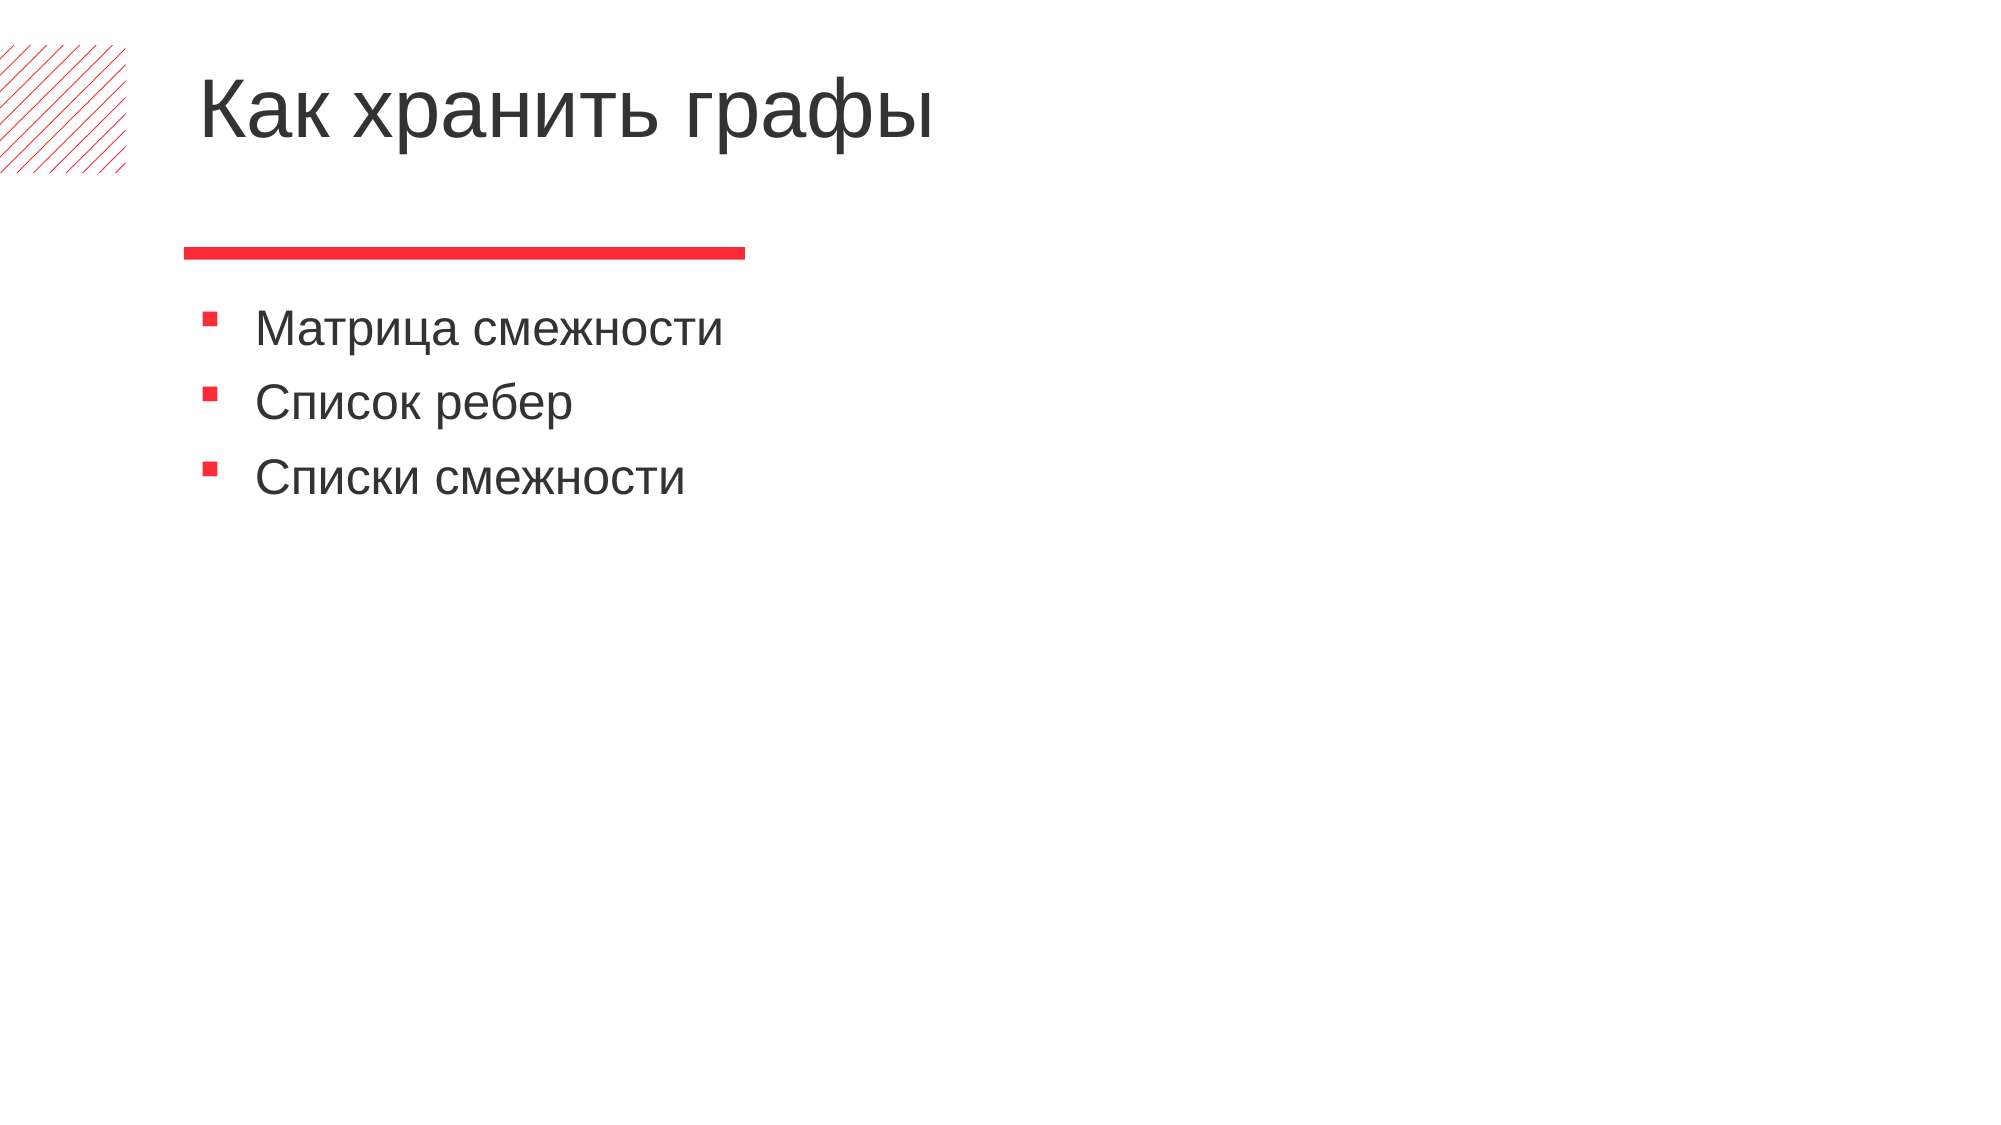

Как хранить графы
Матрица смежности
Список ребер
Списки смежности